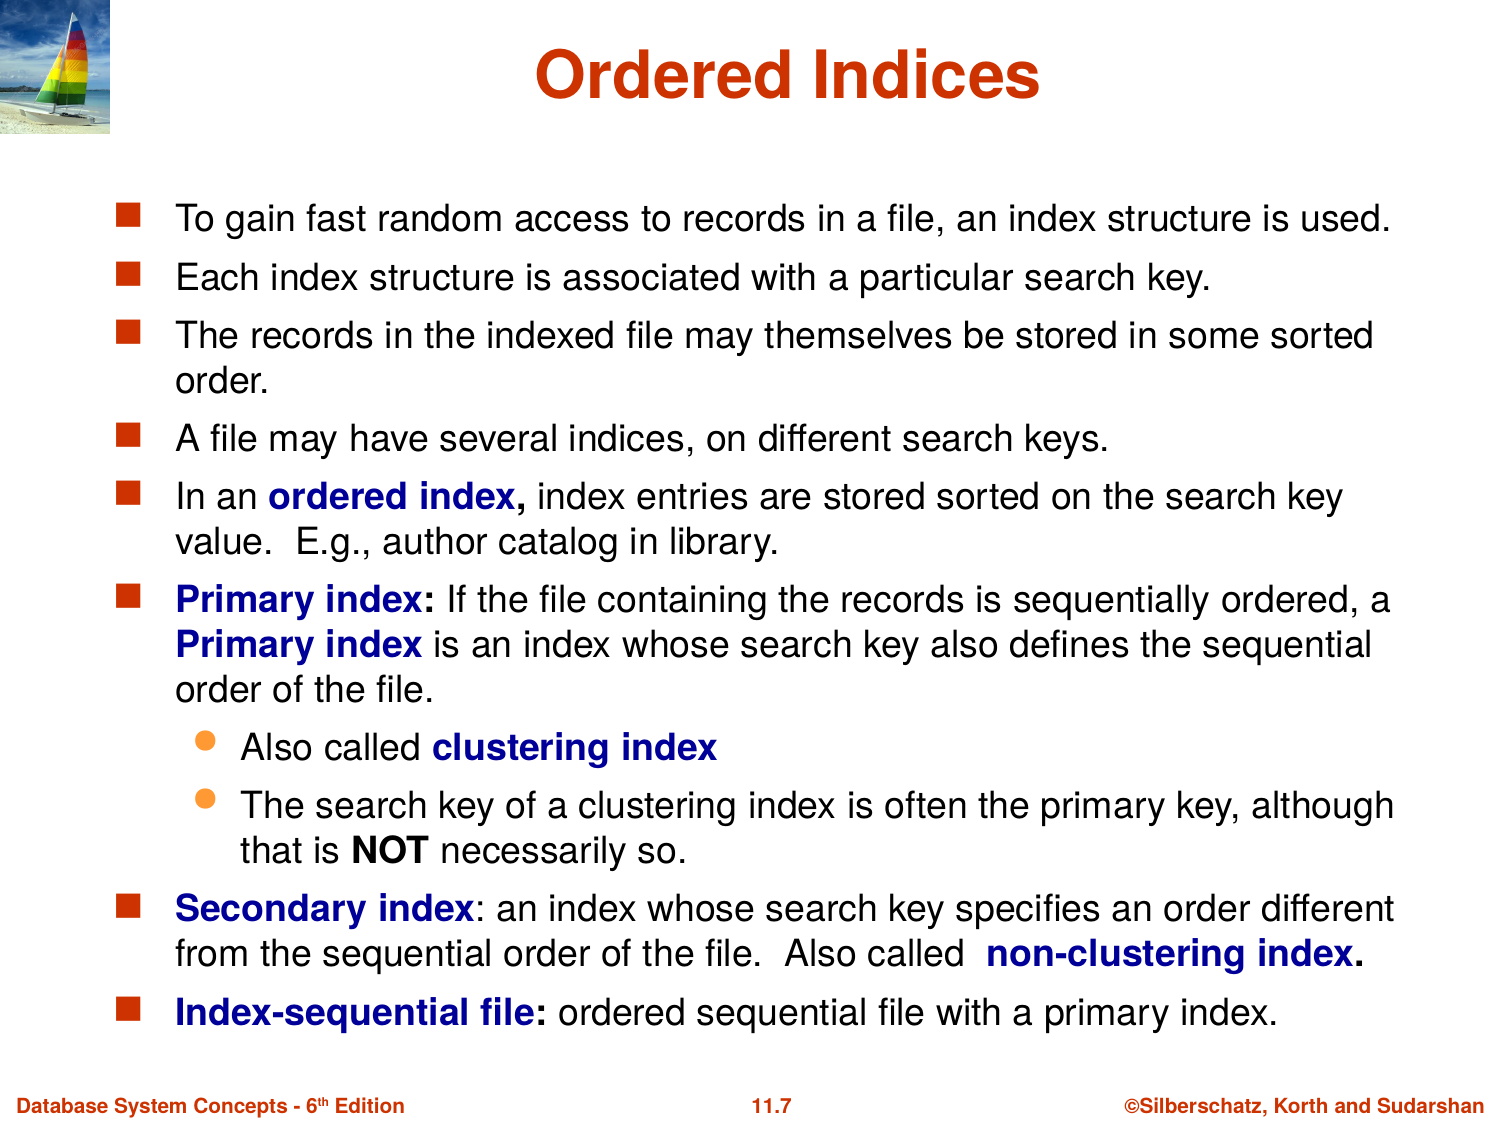

# Ordered Indices
To gain fast random access to records in a file, an index structure is used.
Each index structure is associated with a particular search key.
The records in the indexed file may themselves be stored in some sorted order.
A file may have several indices, on different search keys.
In an ordered index, index entries are stored sorted on the search key value.  E.g., author catalog in library.
Primary index: If the file containing the records is sequentially ordered, a Primary index is an index whose search key also defines the sequential order of the file.
Also called clustering index
The search key of a clustering index is often the primary key, although that is NOT necessarily so.
Secondary index: an index whose search key specifies an order different from the sequential order of the file.  Also called  non-clustering index.
Index-sequential file: ordered sequential file with a primary index.